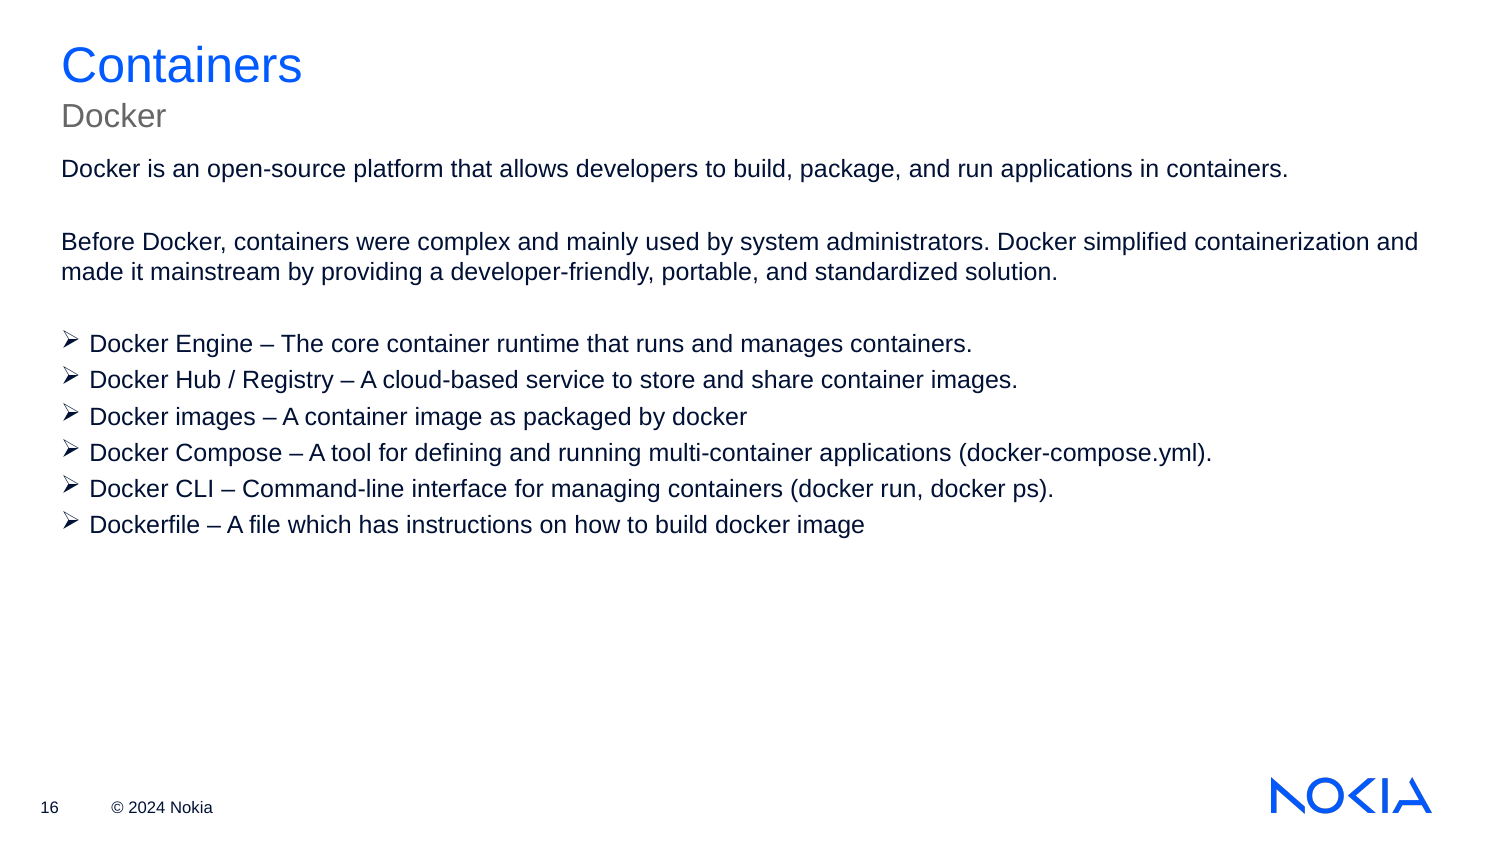

Containers
Docker

Docker is an open-source platform that allows developers to build, package, and run applications in containers.

Before Docker, containers were complex and mainly used by system administrators. Docker simplified containerization and made it mainstream by providing a developer-friendly, portable, and standardized solution.

Docker Engine – The core container runtime that runs and manages containers.
Docker Hub / Registry – A cloud-based service to store and share container images.
Docker images – A container image as packaged by docker
Docker Compose – A tool for defining and running multi-container applications (docker-compose.yml).
Docker CLI – Command-line interface for managing containers (docker run, docker ps).
Dockerfile – A file which has instructions on how to build docker image